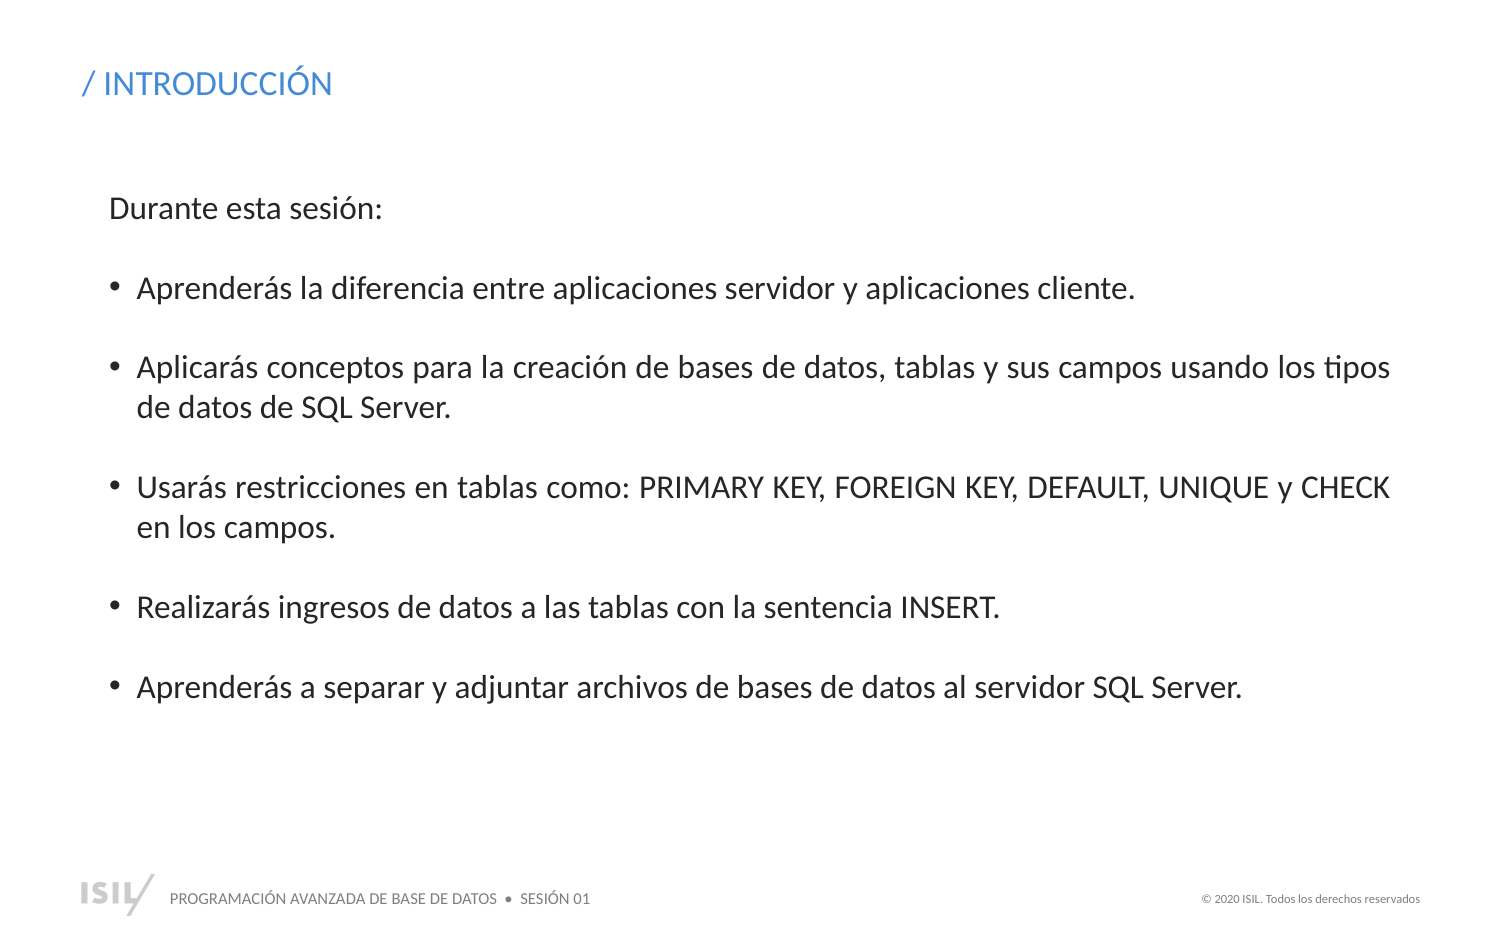

/ INTRODUCCIÓN
Durante esta sesión:

Aprenderás la diferencia entre aplicaciones servidor y aplicaciones cliente.

Aplicarás conceptos para la creación de bases de datos, tablas y sus campos usando los tipos de datos de SQL Server.

Usarás restricciones en tablas como: PRIMARY KEY, FOREIGN KEY, DEFAULT, UNIQUE y CHECK en los campos.

Realizarás ingresos de datos a las tablas con la sentencia INSERT.

Aprenderás a separar y adjuntar archivos de bases de datos al servidor SQL Server.